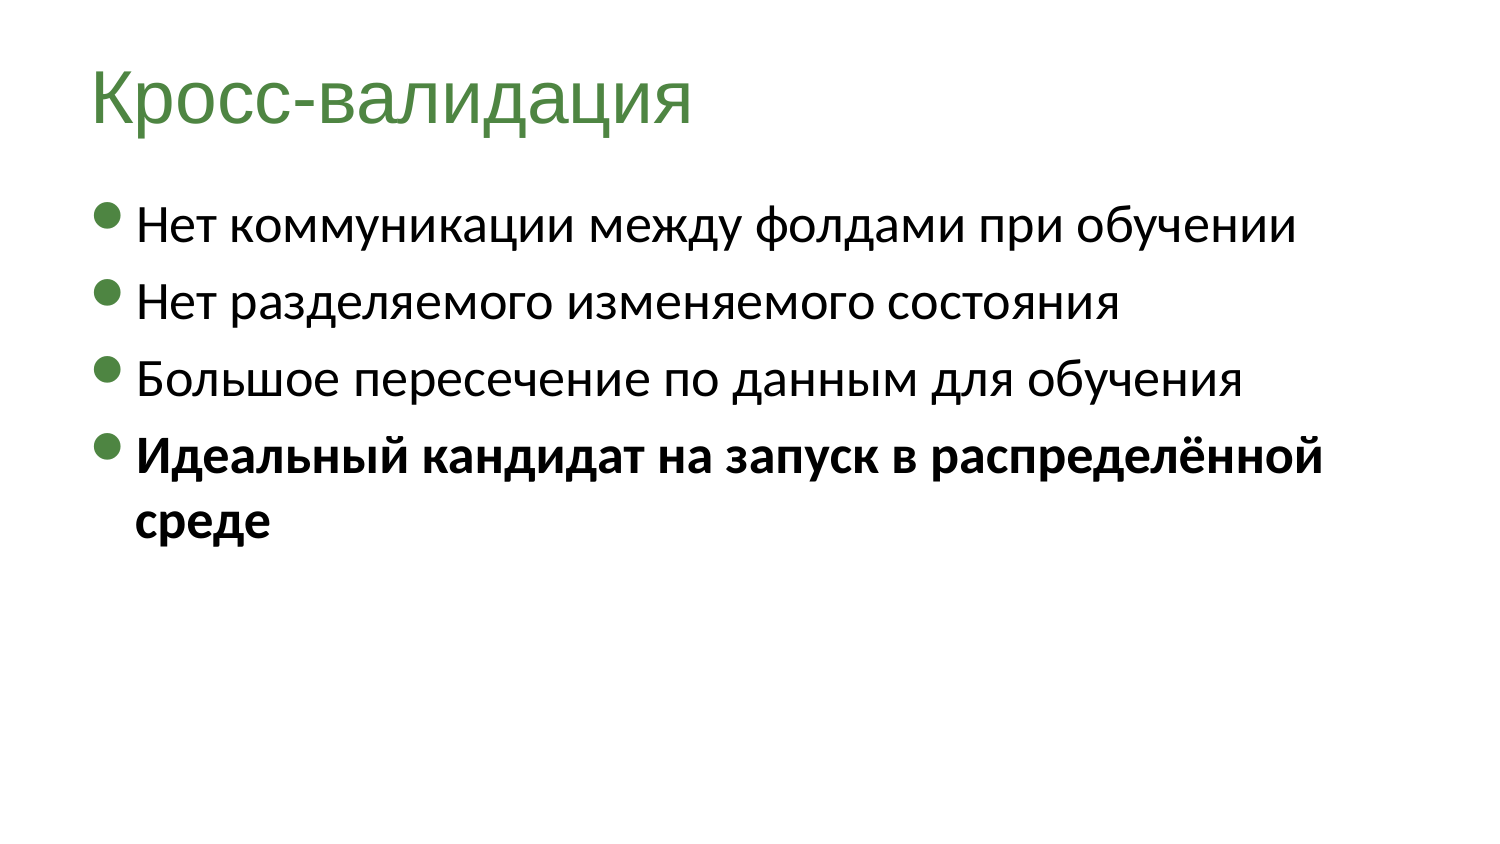

# Кросс-валидация
Нет коммуникации между фолдами при обучении
Нет разделяемого изменяемого состояния
Большое пересечение по данным для обучения
Идеальный кандидат на запуск в распределённой среде